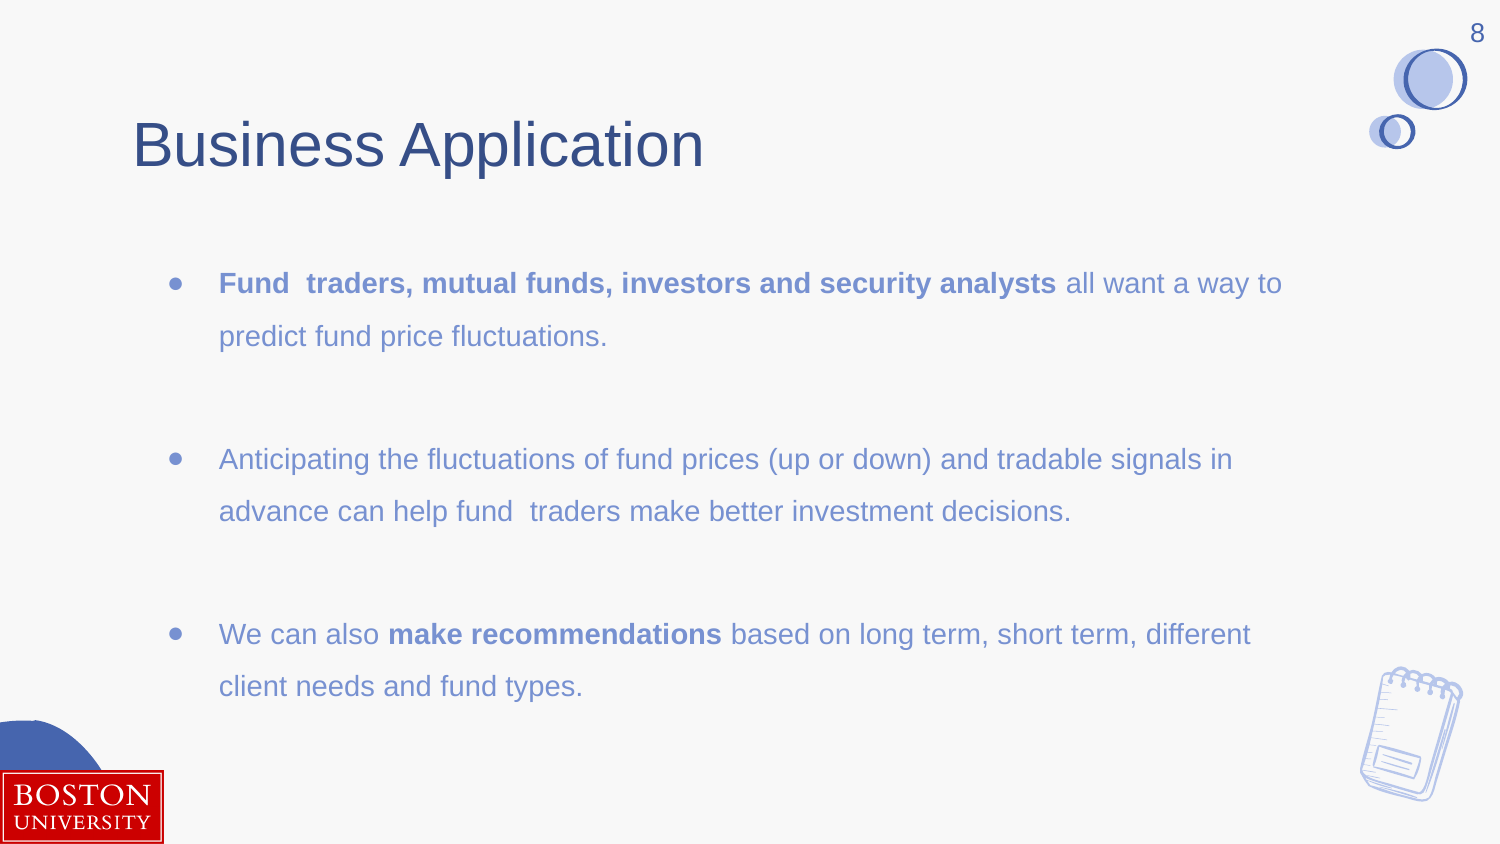

8
# Business Application
Fund  traders, mutual funds, investors and security analysts all want a way to predict fund price fluctuations.

Anticipating the fluctuations of fund prices (up or down) and tradable signals in advance can help fund  traders make better investment decisions.

We can also make recommendations based on long term, short term, different client needs and fund types.